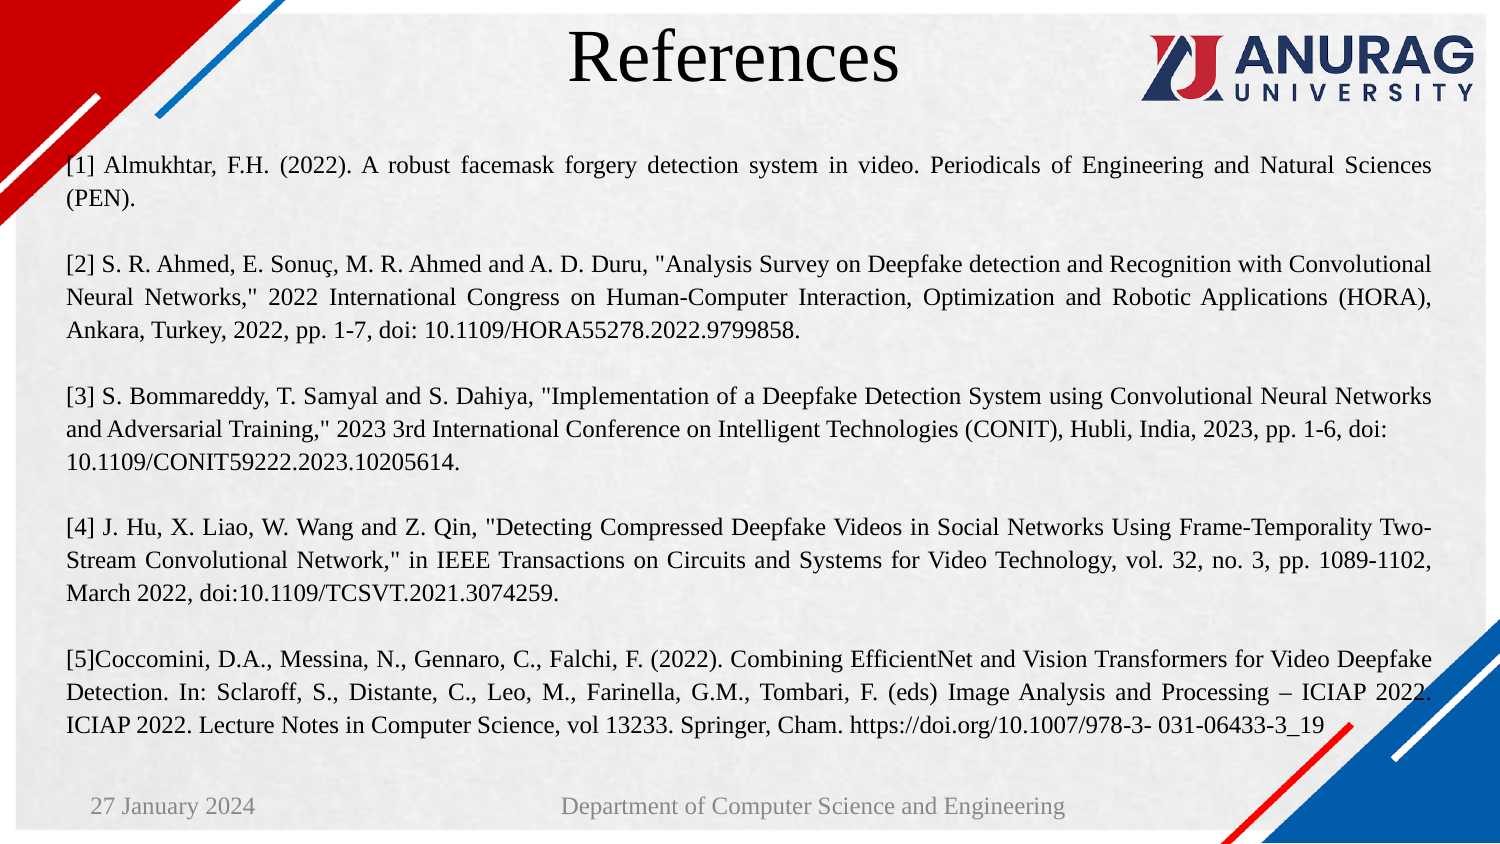

# References
[1] Almukhtar, F.H. (2022). A robust facemask forgery detection system in video. Periodicals of Engineering and Natural Sciences (PEN).

[2] S. R. Ahmed, E. Sonuç, M. R. Ahmed and A. D. Duru, "Analysis Survey on Deepfake detection and Recognition with Convolutional Neural Networks," 2022 International Congress on Human-Computer Interaction, Optimization and Robotic Applications (HORA), Ankara, Turkey, 2022, pp. 1-7, doi: 10.1109/HORA55278.2022.9799858.

[3] S. Bommareddy, T. Samyal and S. Dahiya, "Implementation of a Deepfake Detection System using Convolutional Neural Networks and Adversarial Training," 2023 3rd International Conference on Intelligent Technologies (CONIT), Hubli, India, 2023, pp. 1-6, doi:
10.1109/CONIT59222.2023.10205614.

[4] J. Hu, X. Liao, W. Wang and Z. Qin, "Detecting Compressed Deepfake Videos in Social Networks Using Frame-Temporality Two-Stream Convolutional Network," in IEEE Transactions on Circuits and Systems for Video Technology, vol. 32, no. 3, pp. 1089-1102, March 2022, doi:10.1109/TCSVT.2021.3074259.

[5]Coccomini, D.A., Messina, N., Gennaro, C., Falchi, F. (2022). Combining EfficientNet and Vision Transformers for Video Deepfake Detection. In: Sclaroff, S., Distante, C., Leo, M., Farinella, G.M., Tombari, F. (eds) Image Analysis and Processing – ICIAP 2022. ICIAP 2022. Lecture Notes in Computer Science, vol 13233. Springer, Cham. https://doi.org/10.1007/978-3- 031-06433-3_19
27 January 2024
14
Department of Computer Science and Engineering